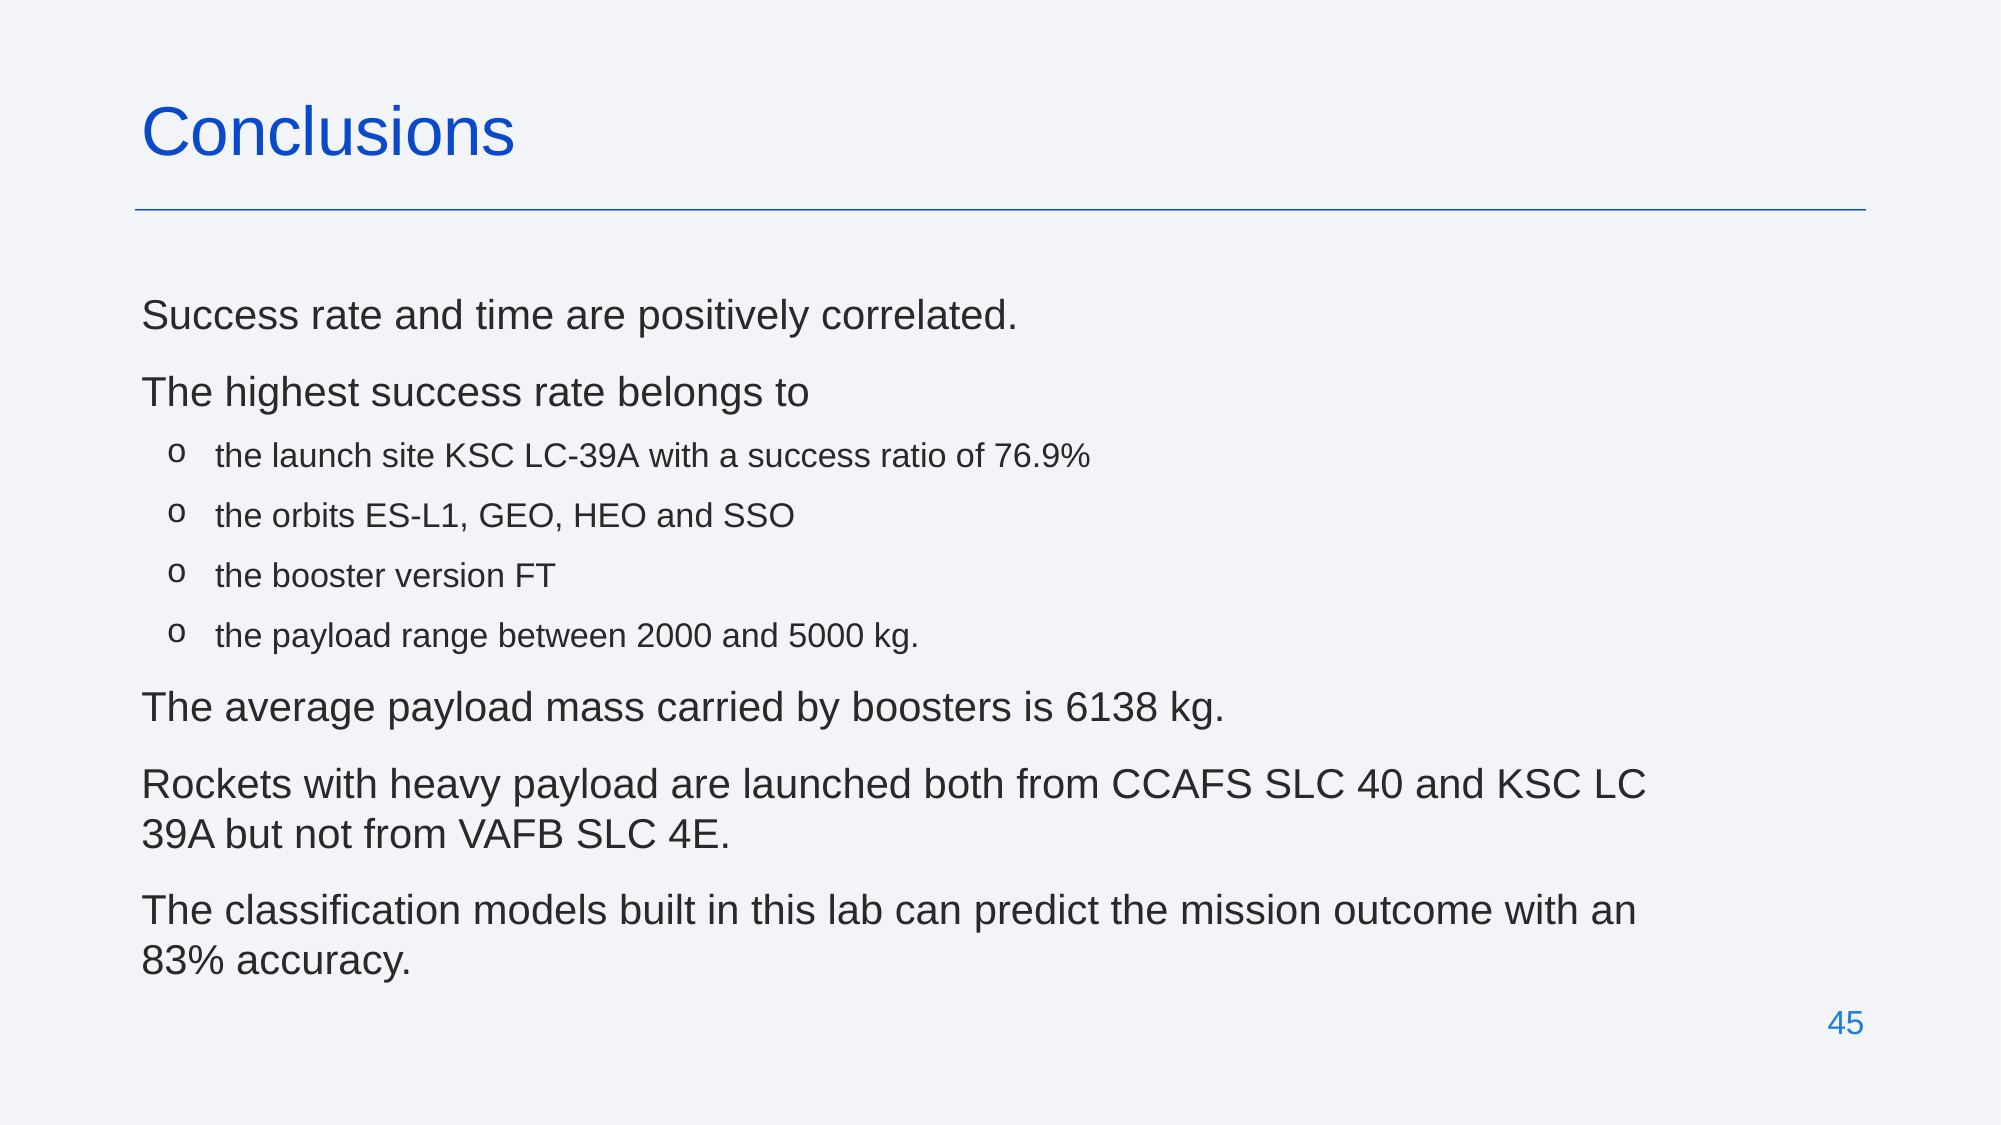

Conclusions
Success rate and time are positively correlated.
The highest success rate belongs to
the launch site KSC LC-39A with a success ratio of 76.9%
the orbits ES-L1, GEO, HEO and SSO
the booster version FT
the payload range between 2000 and 5000 kg.
The average payload mass carried by boosters is 6138 kg.
Rockets with heavy payload are launched both from CCAFS SLC 40 and KSC LC 39A but not from VAFB SLC 4E.
The classification models built in this lab can predict the mission outcome with an 83% accuracy.
45